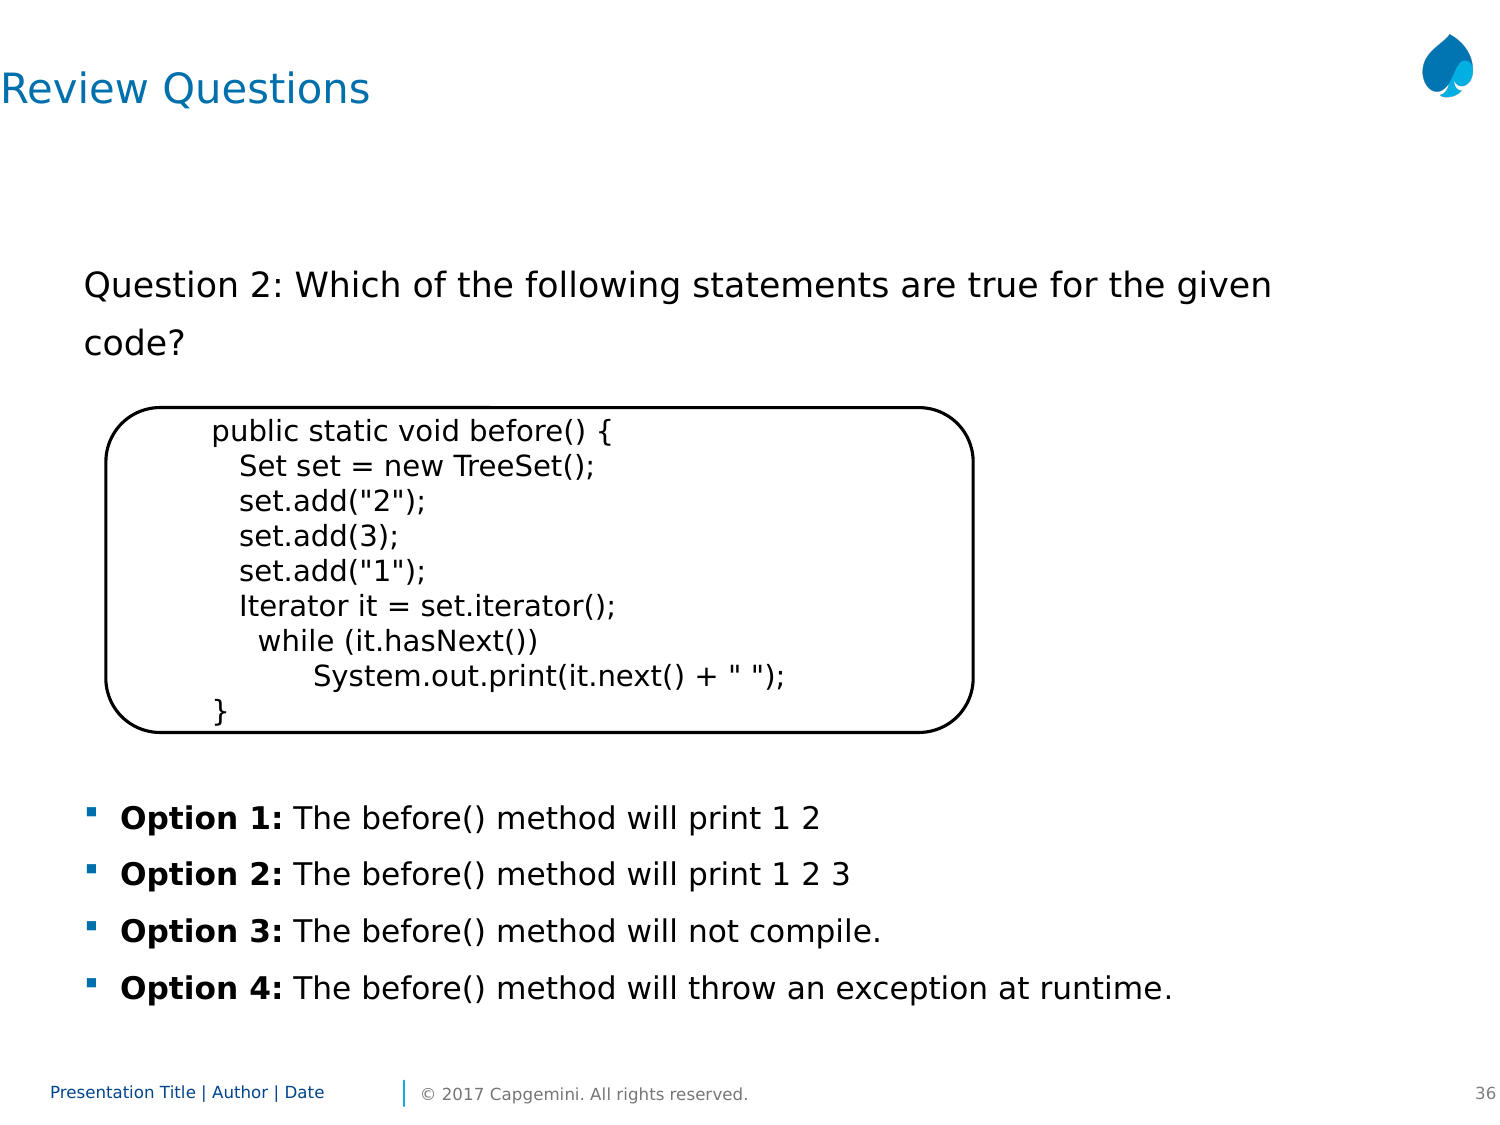

Review Questions
Question 2: Which of the following statements are true for the given code?

Option 1: The before() method will print 1 2
Option 2: The before() method will print 1 2 3
Option 3: The before() method will not compile.
Option 4: The before() method will throw an exception at runtime.
public static void before() {
   Set set = new TreeSet();
   set.add("2");
   set.add(3);
   set.add("1");
   Iterator it = set.iterator();
     while (it.hasNext())
           System.out.print(it.next() + " ");
}